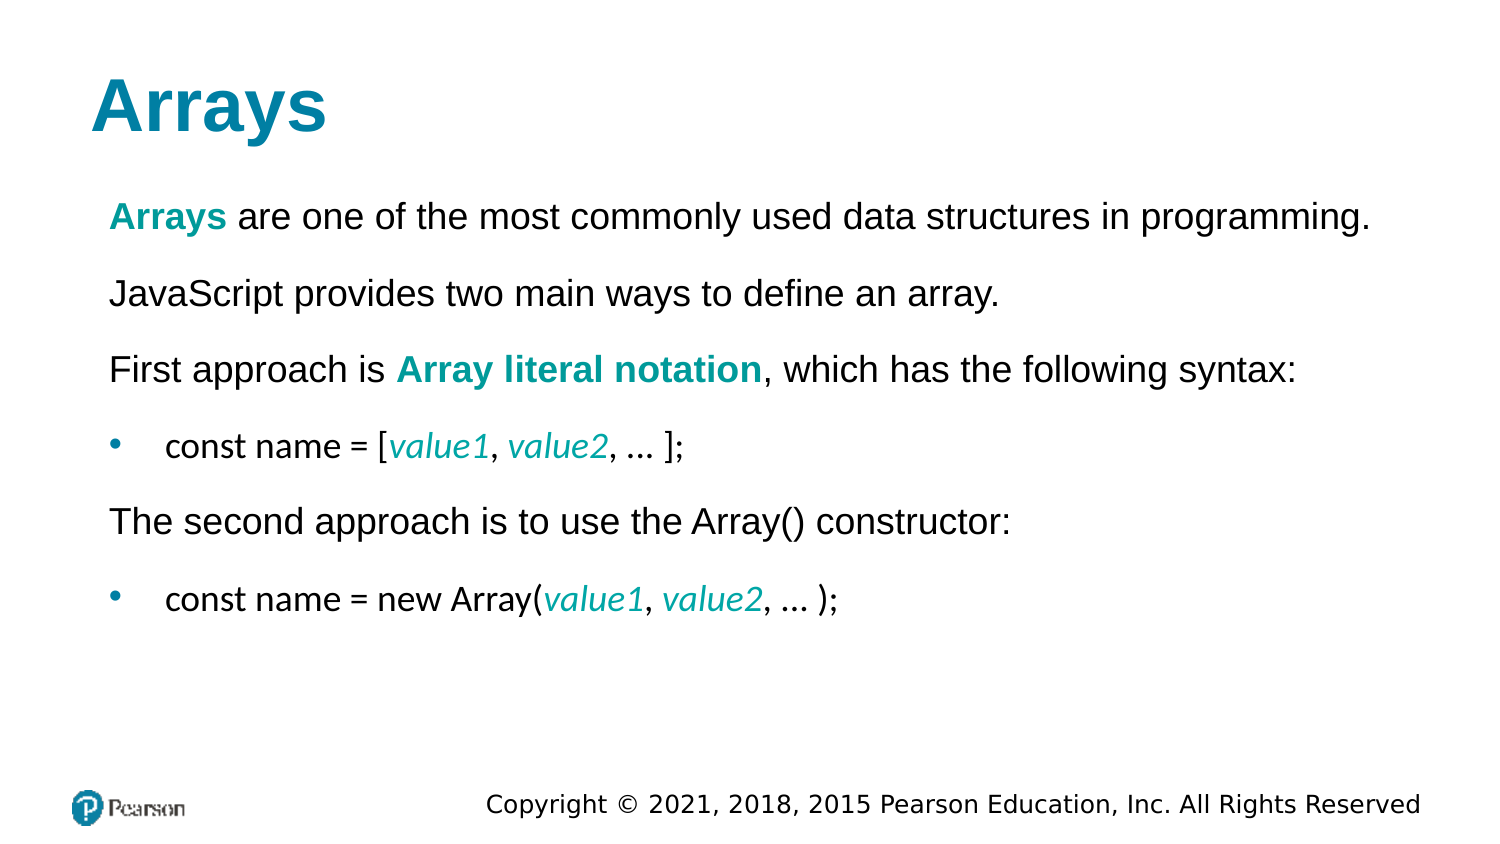

# Arrays
Arrays are one of the most commonly used data structures in programming.
JavaScript provides two main ways to define an array.
First approach is Array literal notation, which has the following syntax:
const name = [value1, value2, ... ];
The second approach is to use the Array() constructor:
const name = new Array(value1, value2, ... );